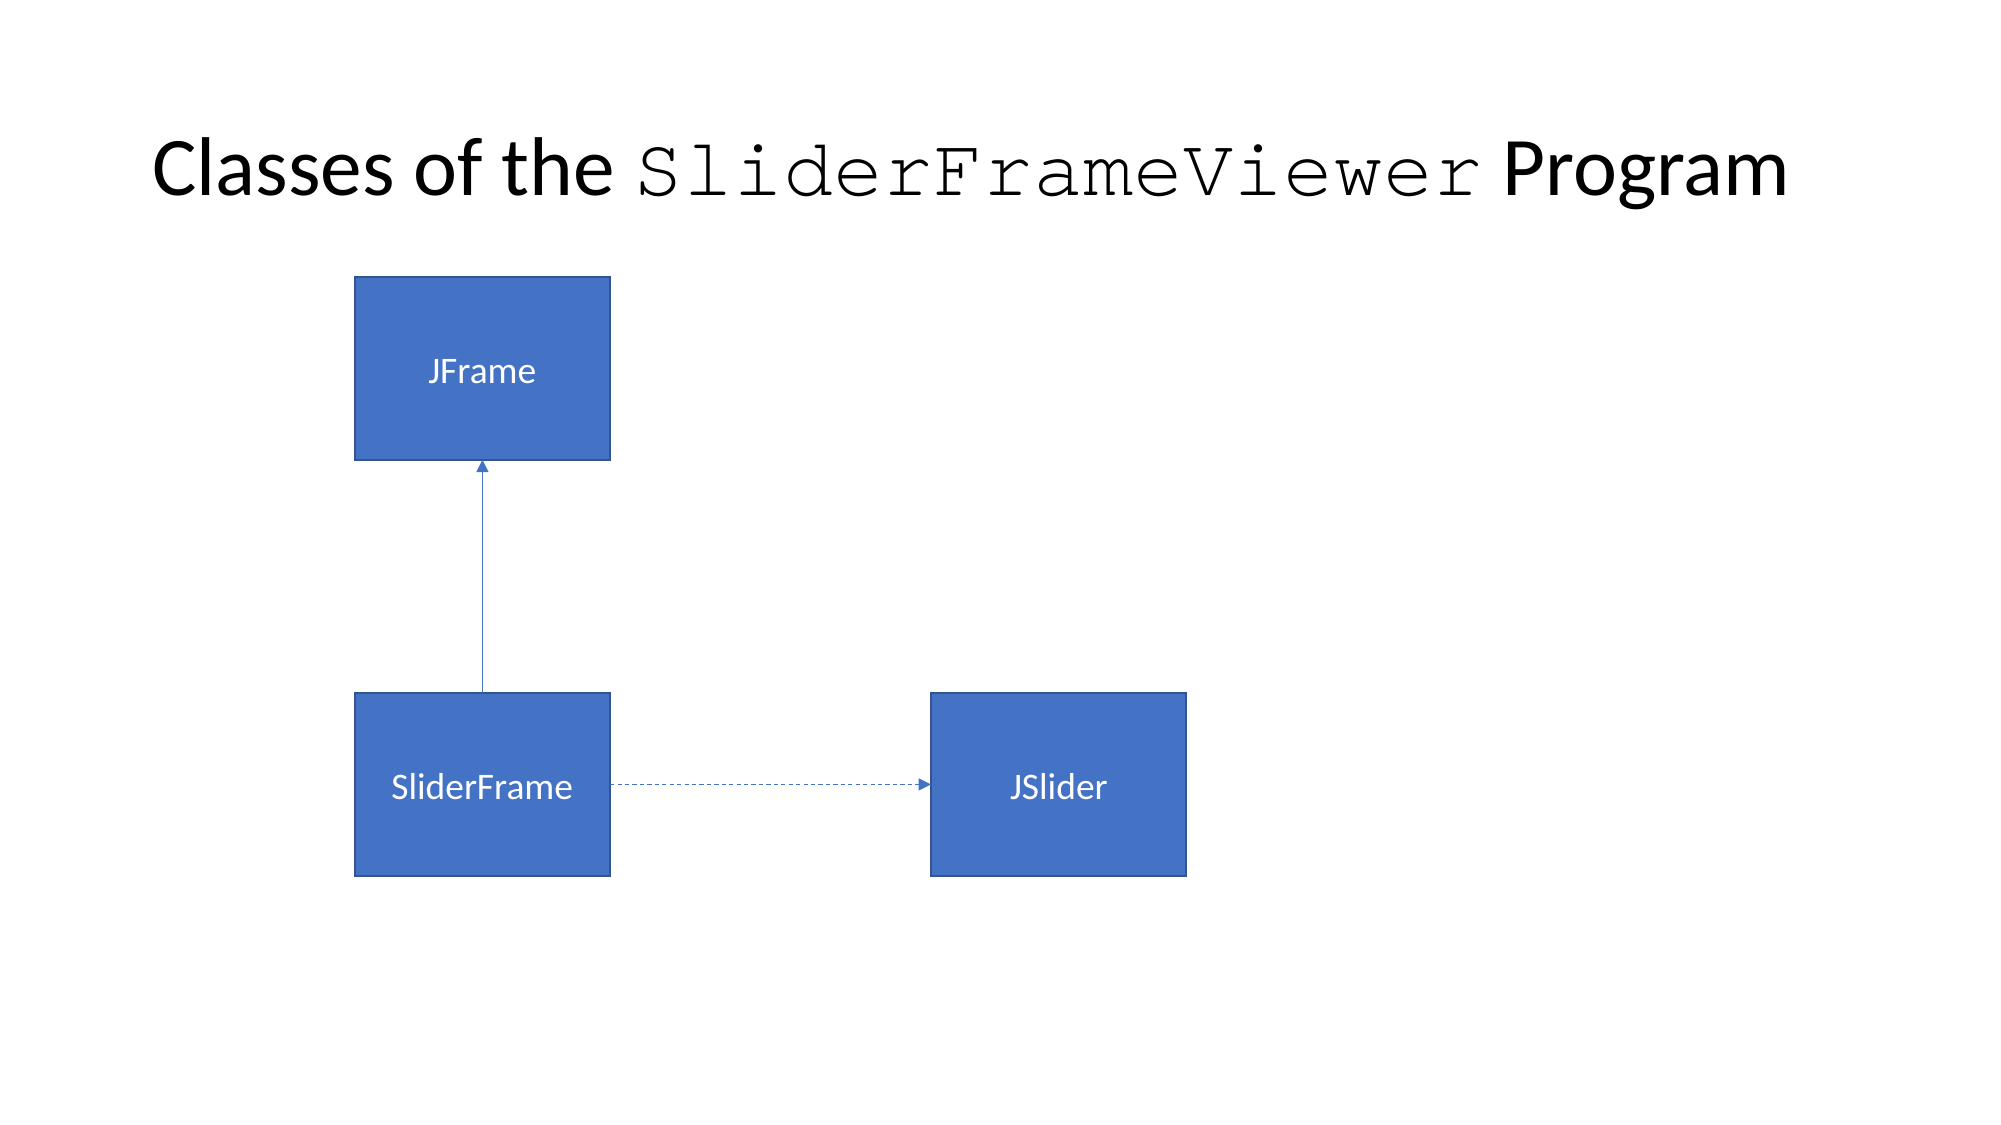

# Classes of the SliderFrameViewer Program
JFrame
SliderFrame
JSlider